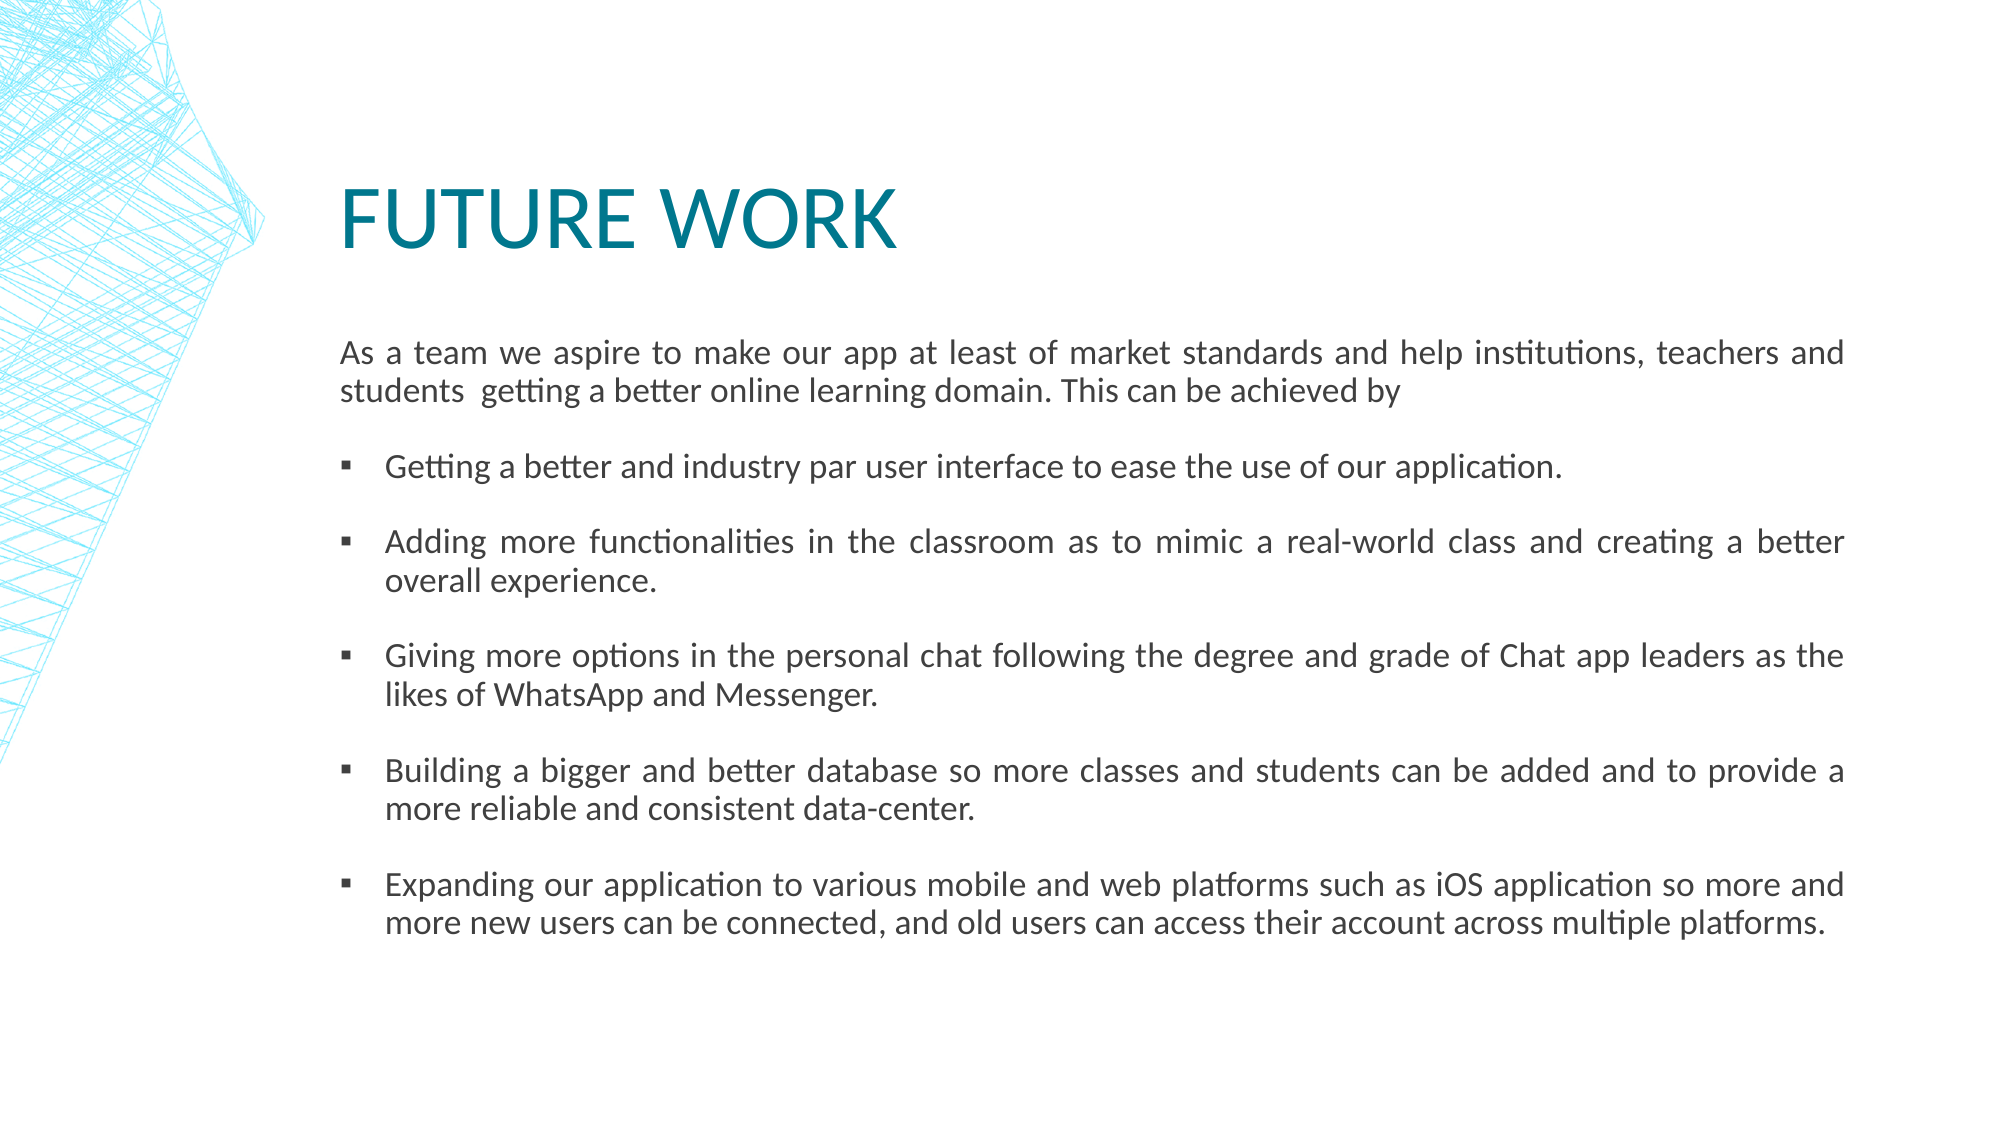

# Future work
As a team we aspire to make our app at least of market standards and help institutions, teachers and students  getting a better online learning domain. This can be achieved by
Getting a better and industry par user interface to ease the use of our application.
Adding more functionalities in the classroom as to mimic a real-world class and creating a better overall experience.
Giving more options in the personal chat following the degree and grade of Chat app leaders as the likes of WhatsApp and Messenger.
Building a bigger and better database so more classes and students can be added and to provide a more reliable and consistent data-center.
Expanding our application to various mobile and web platforms such as iOS application so more and more new users can be connected, and old users can access their account across multiple platforms.